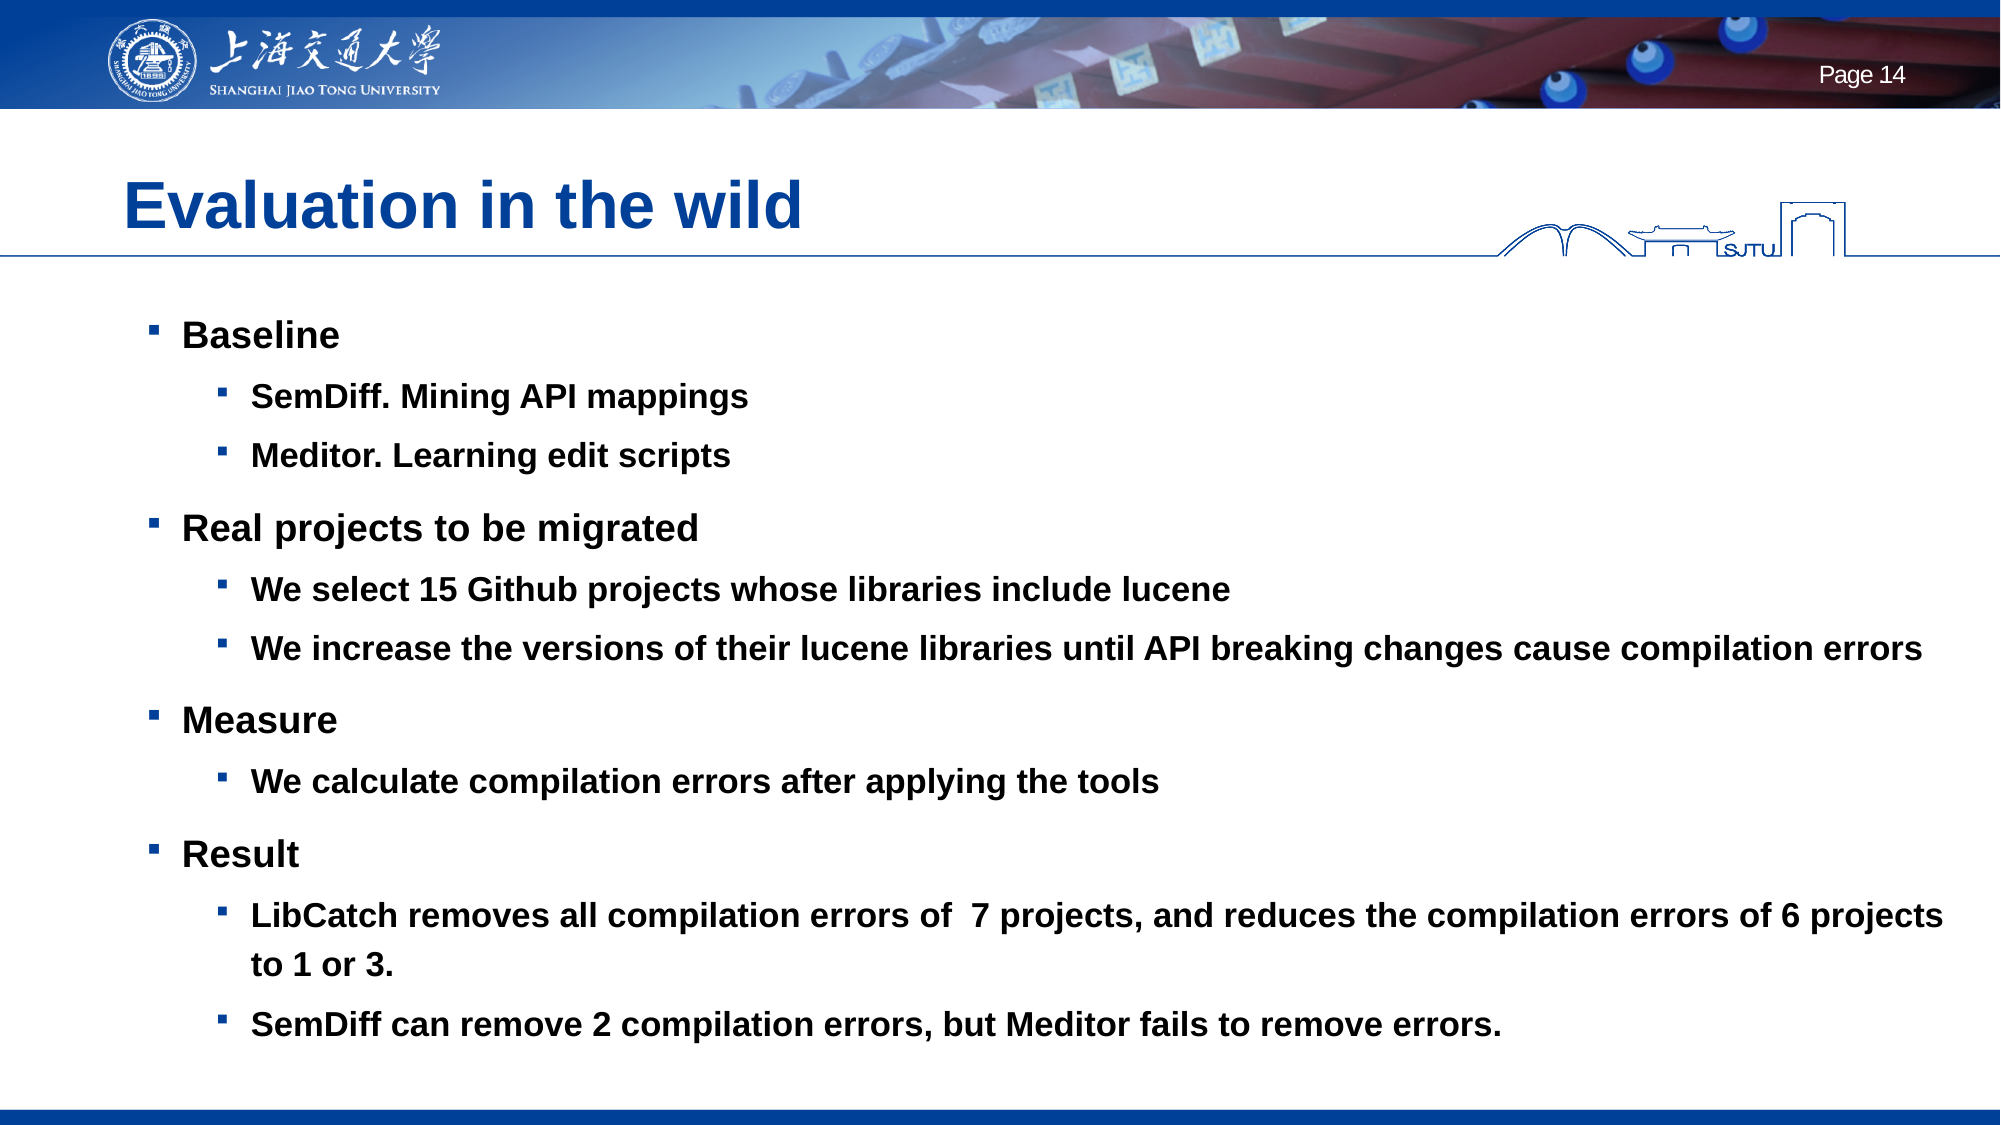

# Evaluation in the wild
Baseline
SemDiff. Mining API mappings
Meditor. Learning edit scripts
Real projects to be migrated
We select 15 Github projects whose libraries include lucene
We increase the versions of their lucene libraries until API breaking changes cause compilation errors
Measure
We calculate compilation errors after applying the tools
Result
LibCatch removes all compilation errors of  7 projects, and reduces the compilation errors of 6 projects to 1 or 3.
SemDiff can remove 2 compilation errors, but Meditor fails to remove errors.